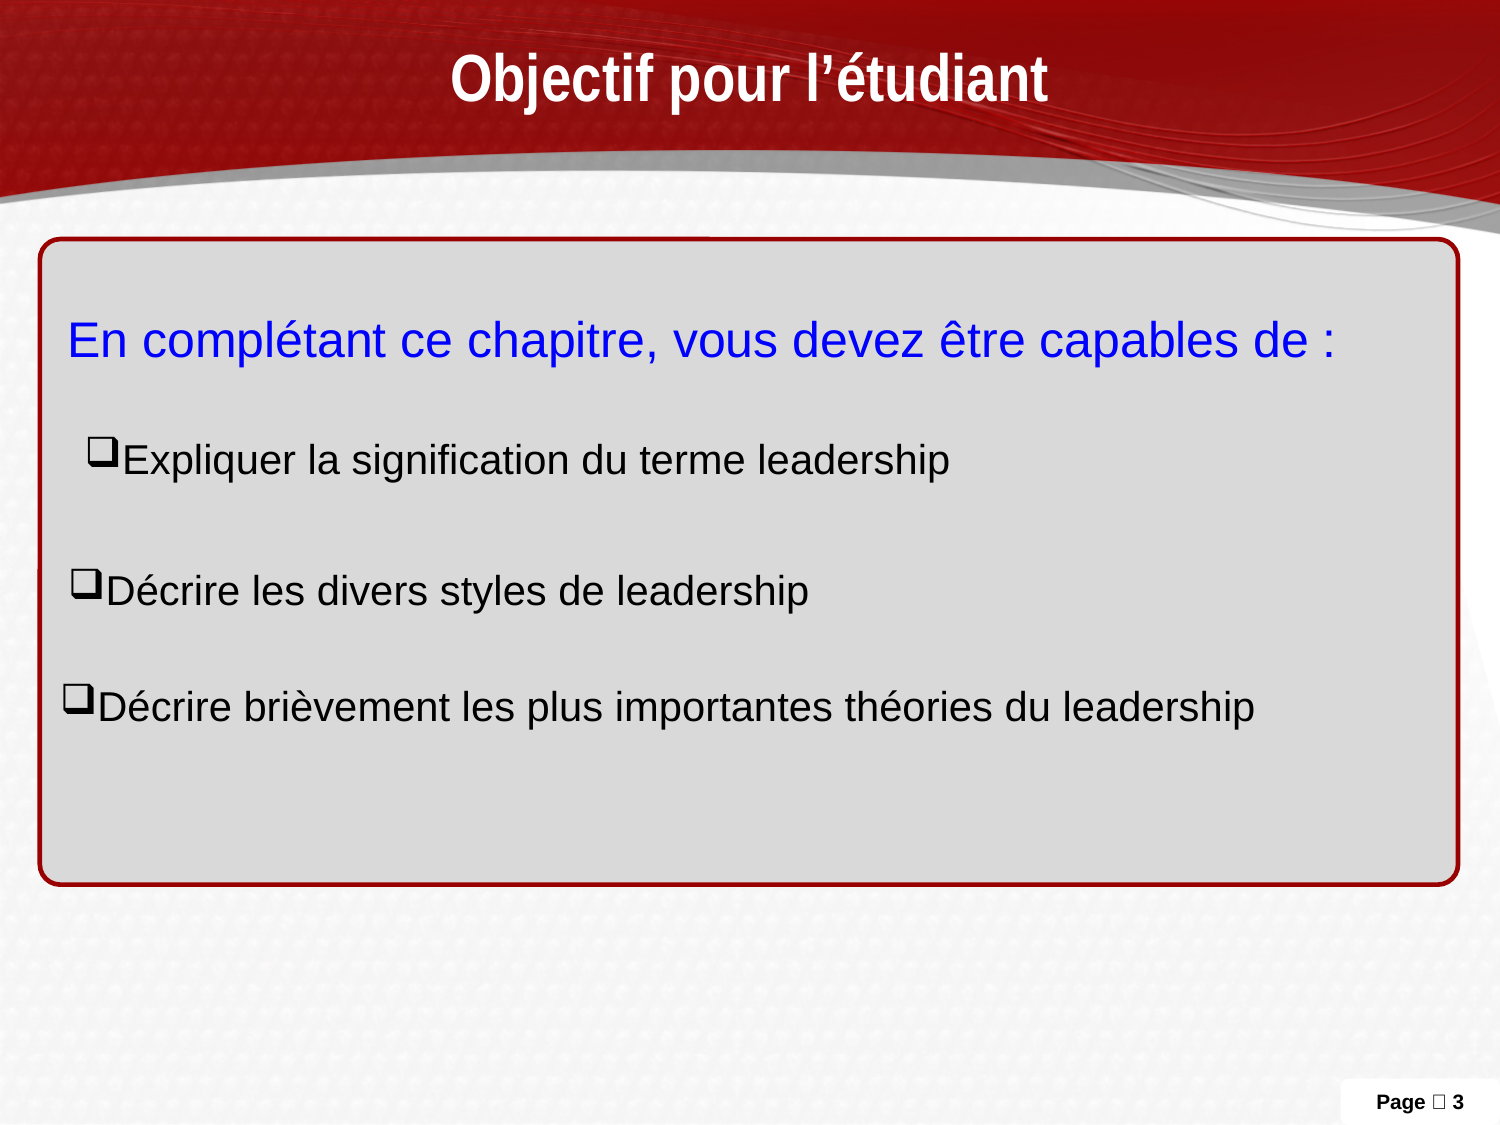

# Objectif pour l’étudiant
En complétant ce chapitre, vous devez être capables de :
Expliquer la signification du terme leadership
Décrire les divers styles de leadership
Décrire brièvement les plus importantes théories du leadership